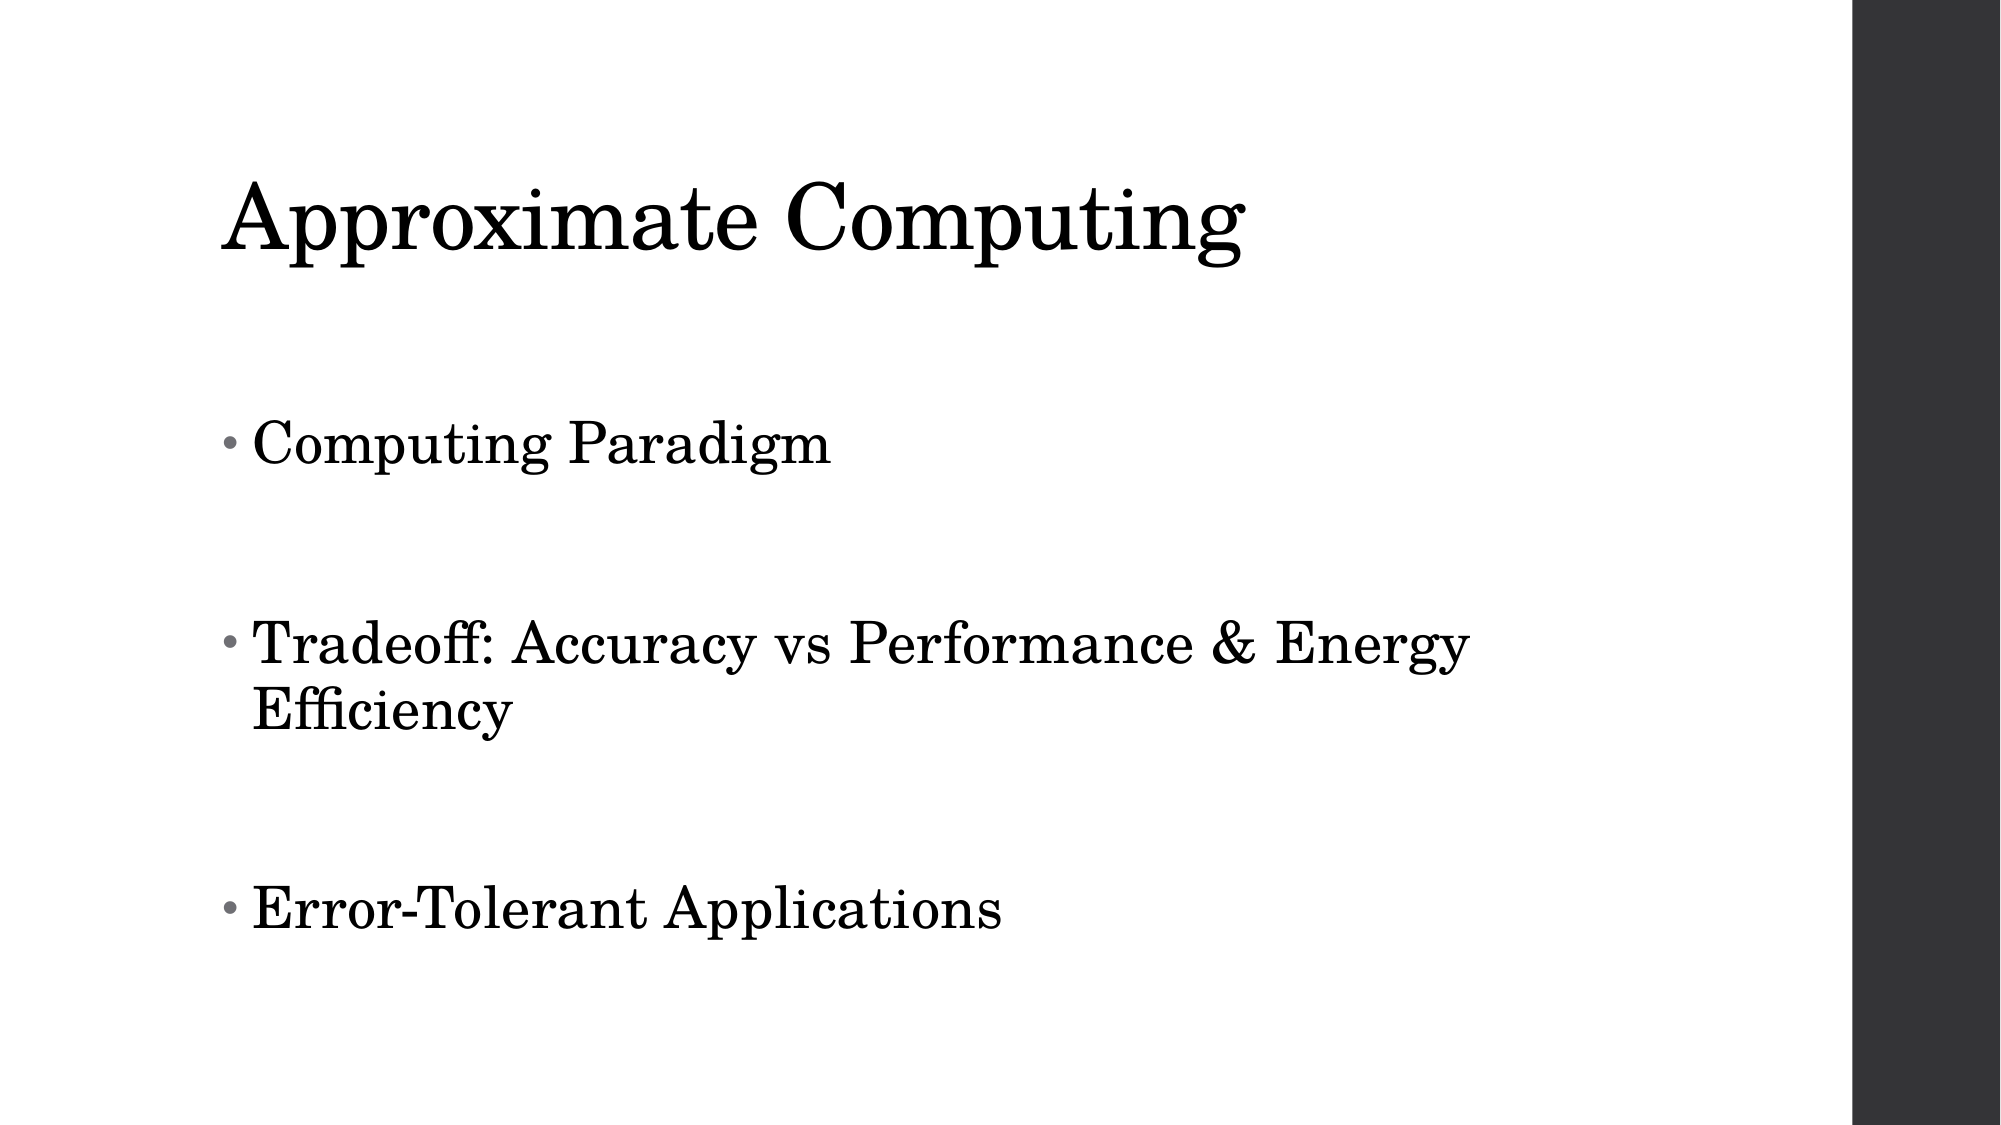

# Approximate Computing

Computing Paradigm

Tradeoff: Accuracy vs Performance & Energy Efficiency

Error-Tolerant Applications